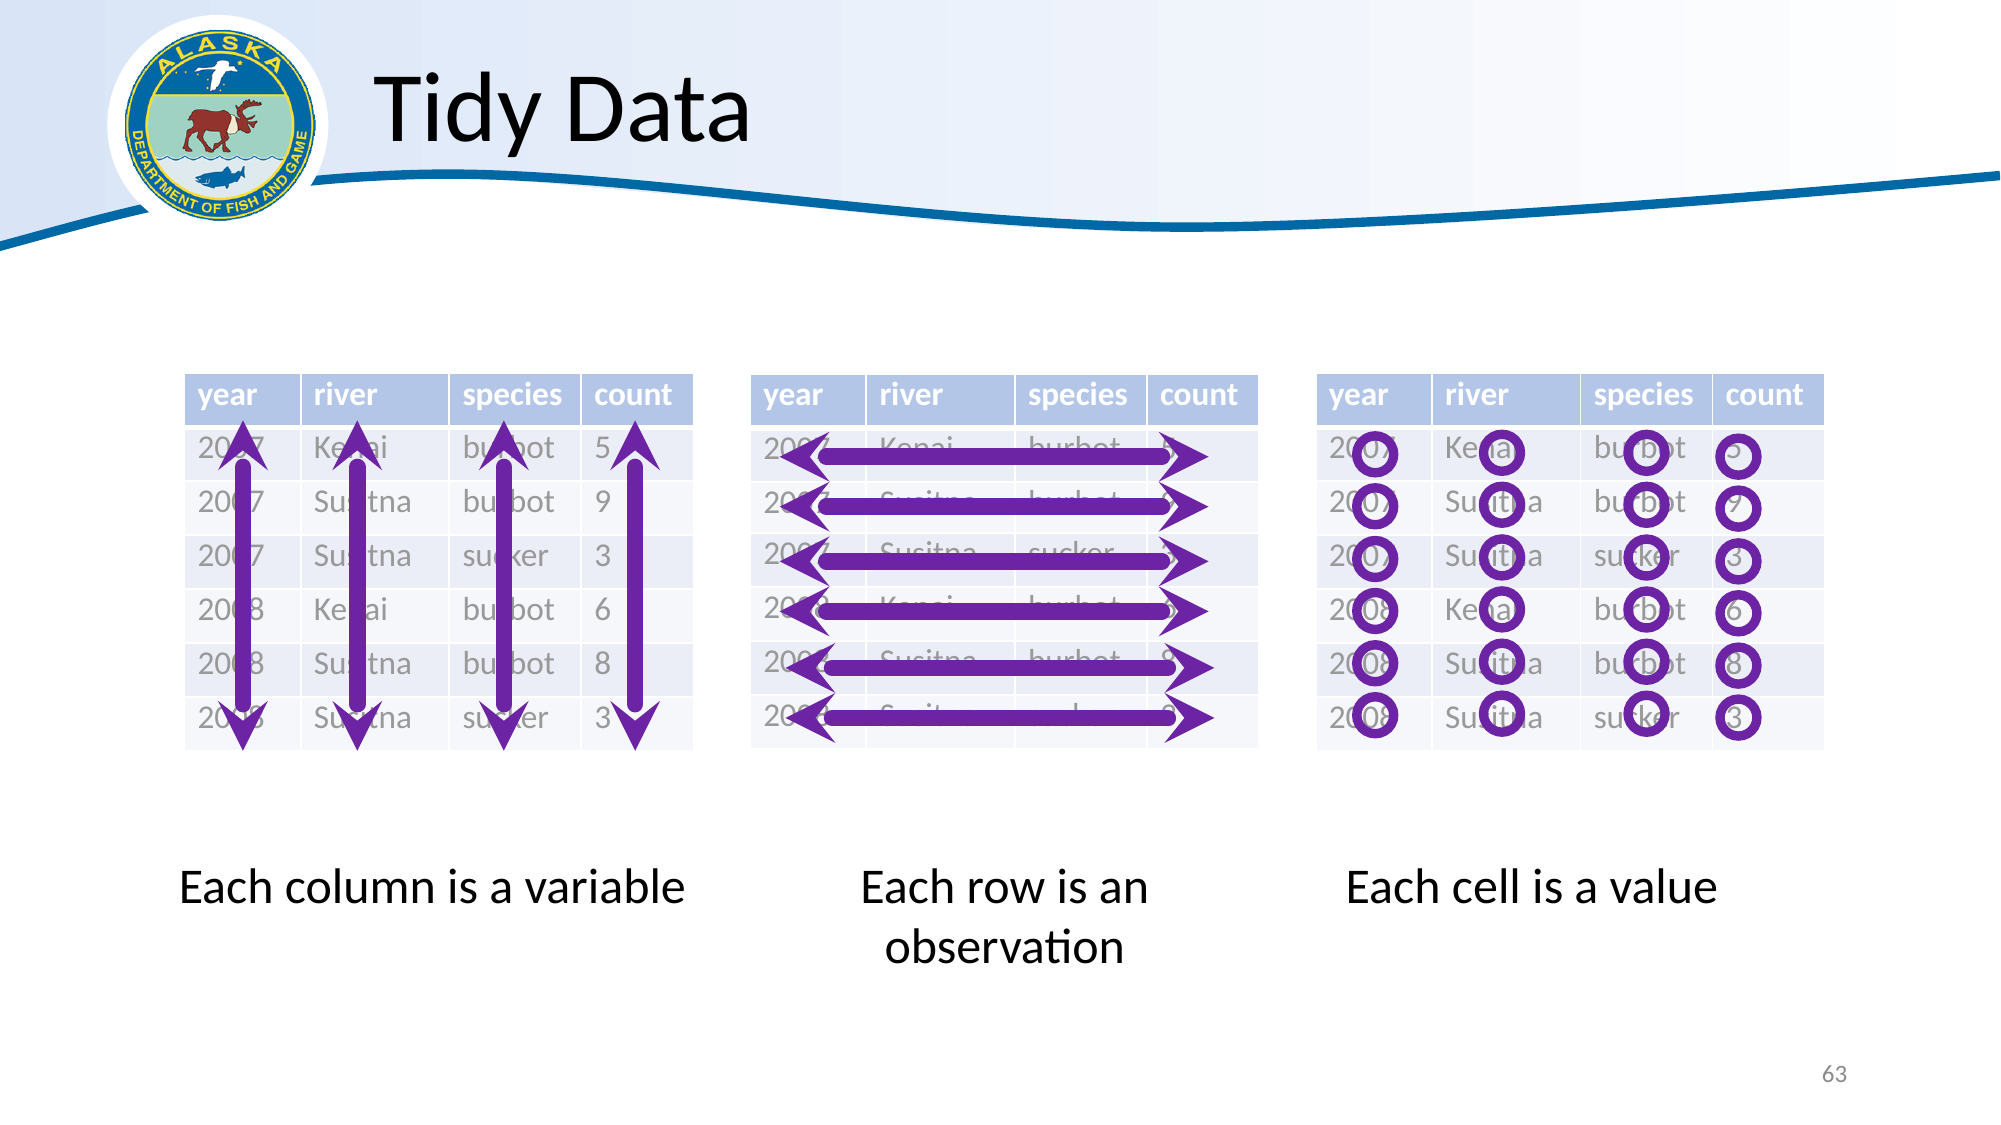

# Tidy Data

| year | river | species | count |
| --- | --- | --- | --- |
| 2007 | Kenai | burbot | 5 |
| 2007 | Susitna | burbot | 9 |
| 2007 | Susitna | sucker | 3 |
| 2008 | Kenai | burbot | 6 |
| 2008 | Susitna | burbot | 8 |
| 2008 | Susitna | sucker | 3 |
| year | river | species | count |
| --- | --- | --- | --- |
| 2007 | Kenai | burbot | 5 |
| 2007 | Susitna | burbot | 9 |
| 2007 | Susitna | sucker | 3 |
| 2008 | Kenai | burbot | 6 |
| 2008 | Susitna | burbot | 8 |
| 2008 | Susitna | sucker | 3 |
| year | river | species | count |
| --- | --- | --- | --- |
| 2007 | Kenai | burbot | 5 |
| 2007 | Susitna | burbot | 9 |
| 2007 | Susitna | sucker | 3 |
| 2008 | Kenai | burbot | 6 |
| 2008 | Susitna | burbot | 8 |
| 2008 | Susitna | sucker | 3 |

Each column is a variable
Each row is an observation
Each cell is a value
63